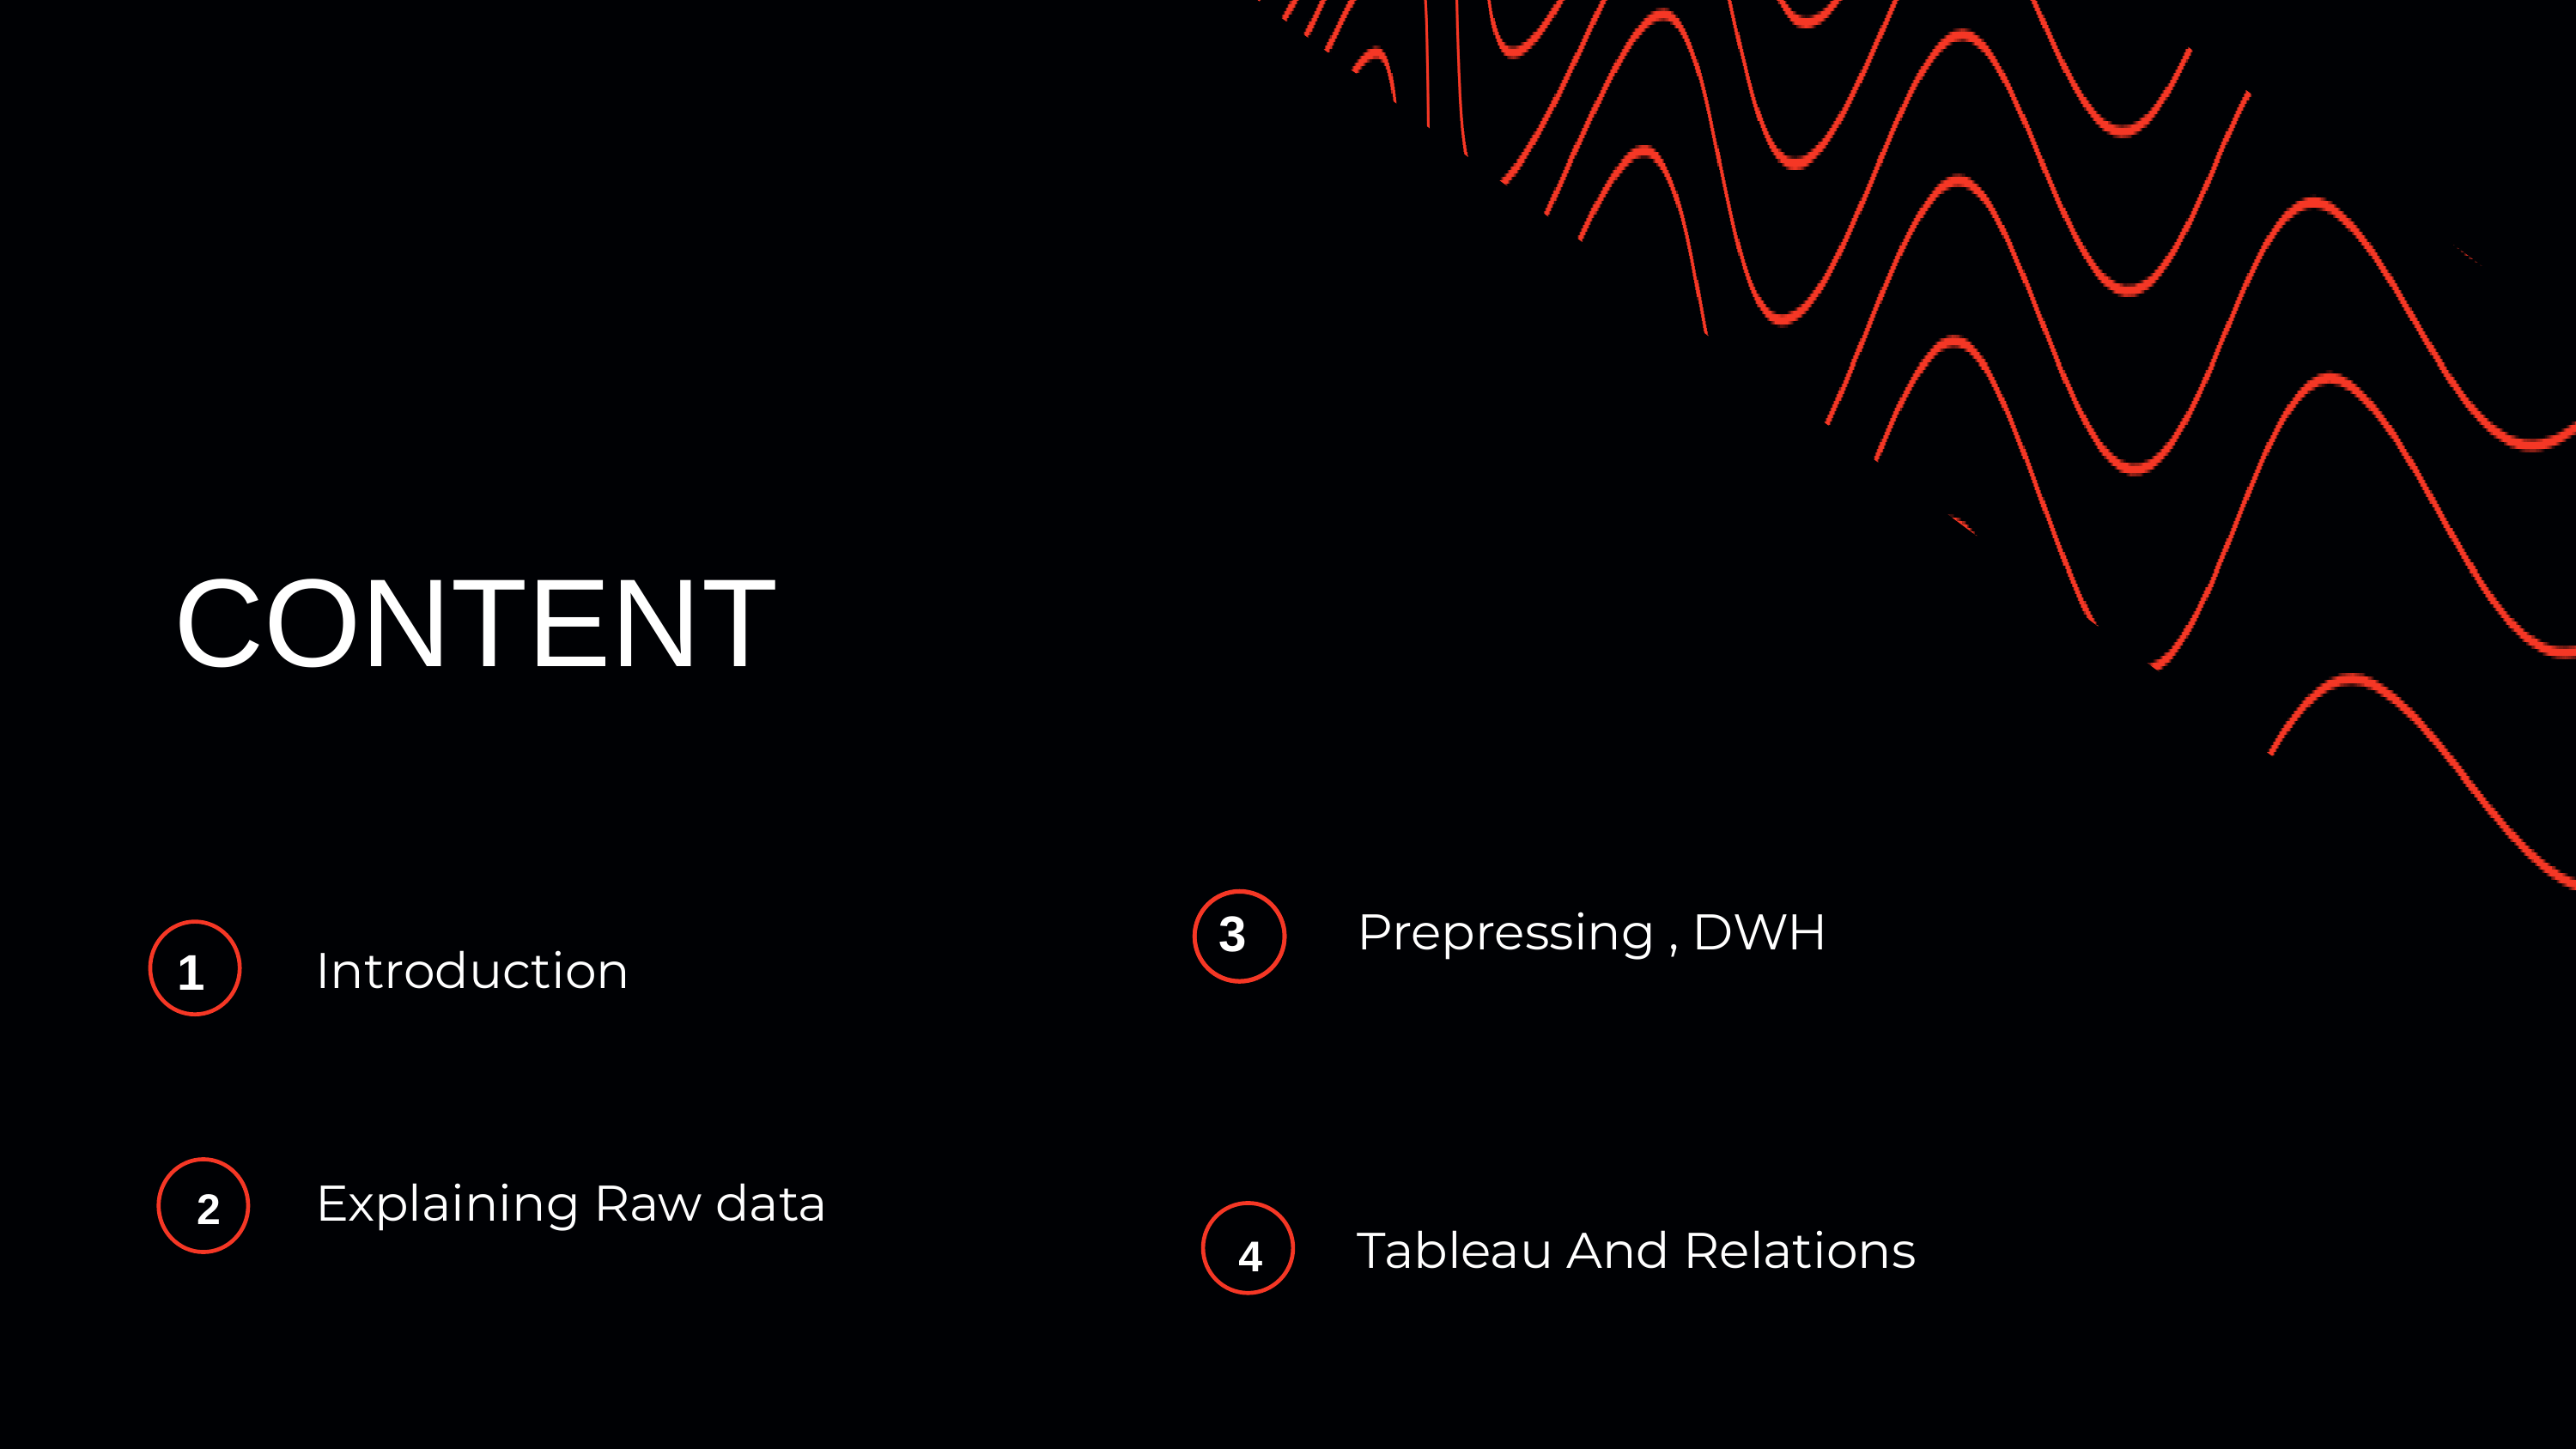

CONTENT
| 3 | Prepressing , DWH |
| --- | --- |
| 4 | Tableau And Relations |
| 1 | Introduction |
| --- | --- |
| 2 | Explaining Raw data |